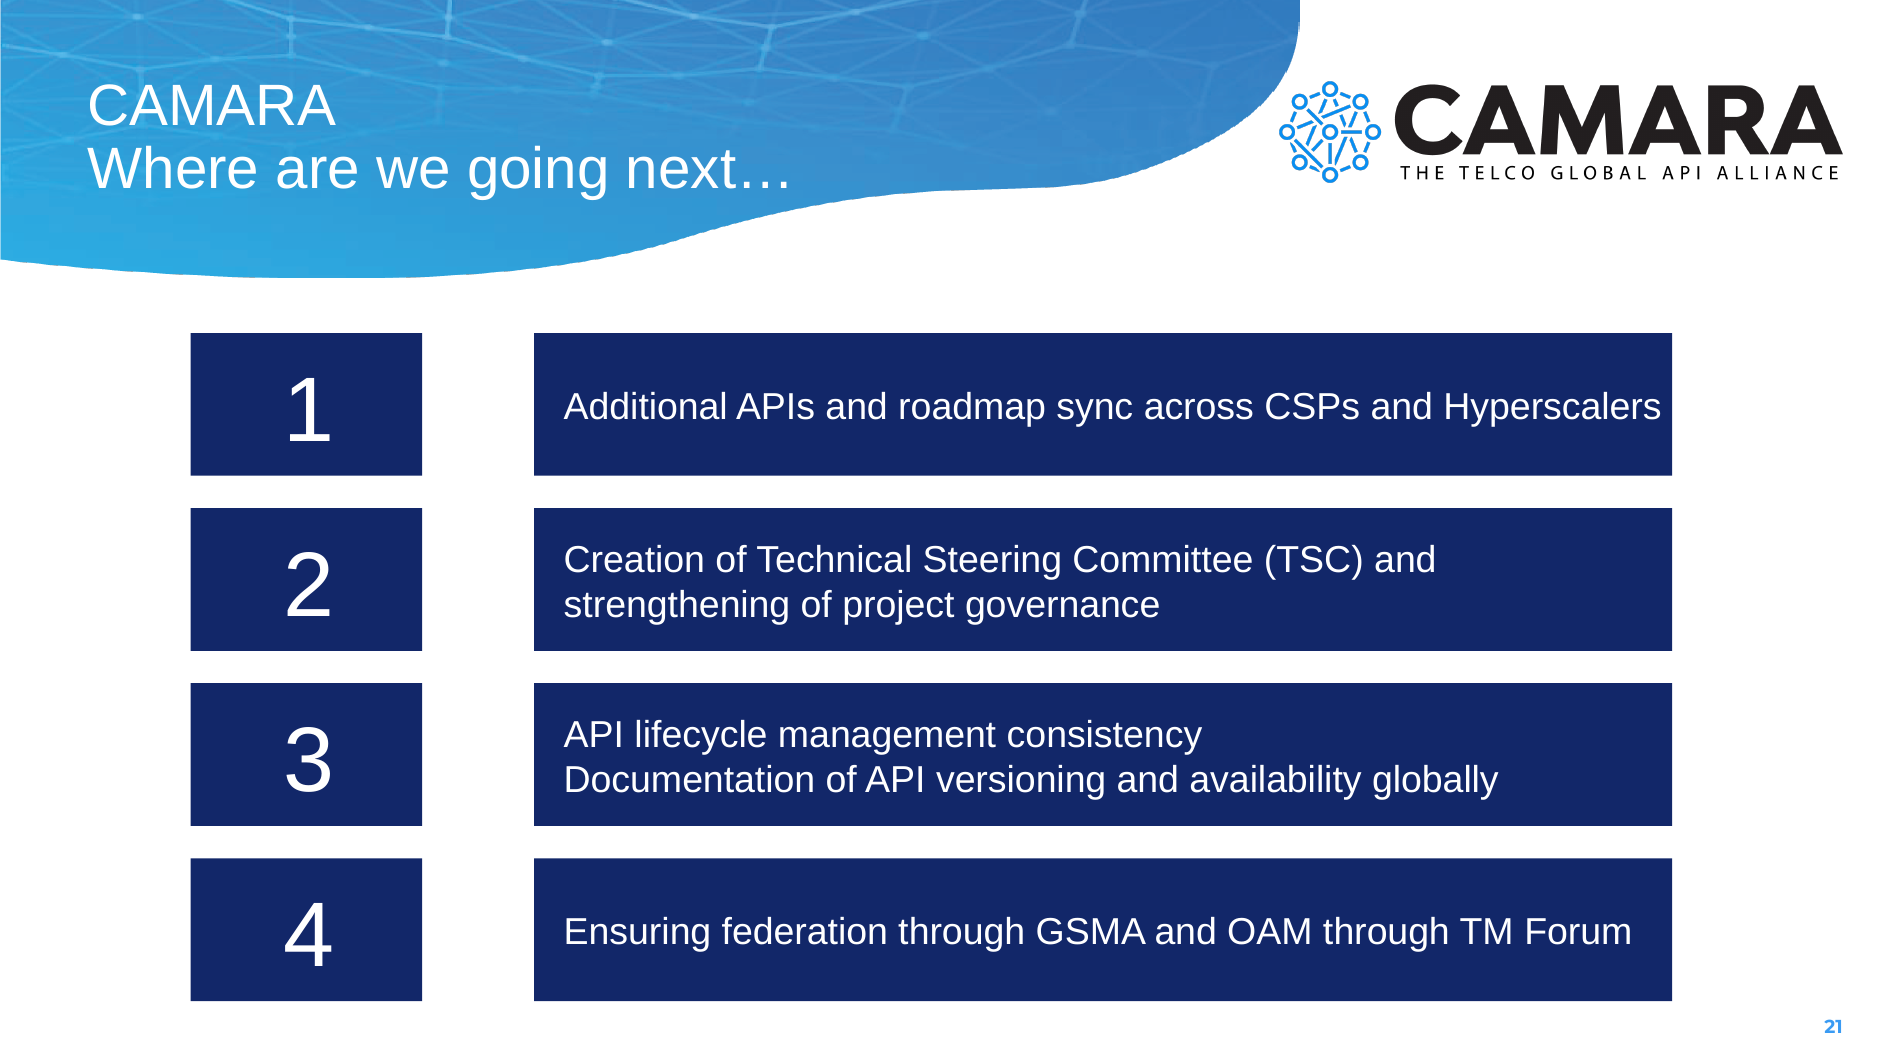

# CAMARA Where are we going next…
1
Additional APIs and roadmap sync across CSPs and Hyperscalers
2
Creation of Technical Steering Committee (TSC) and strengthening of project governance
3
API lifecycle management consistency
Documentation of API versioning and availability globally
4
Ensuring federation through GSMA and OAM through TM Forum